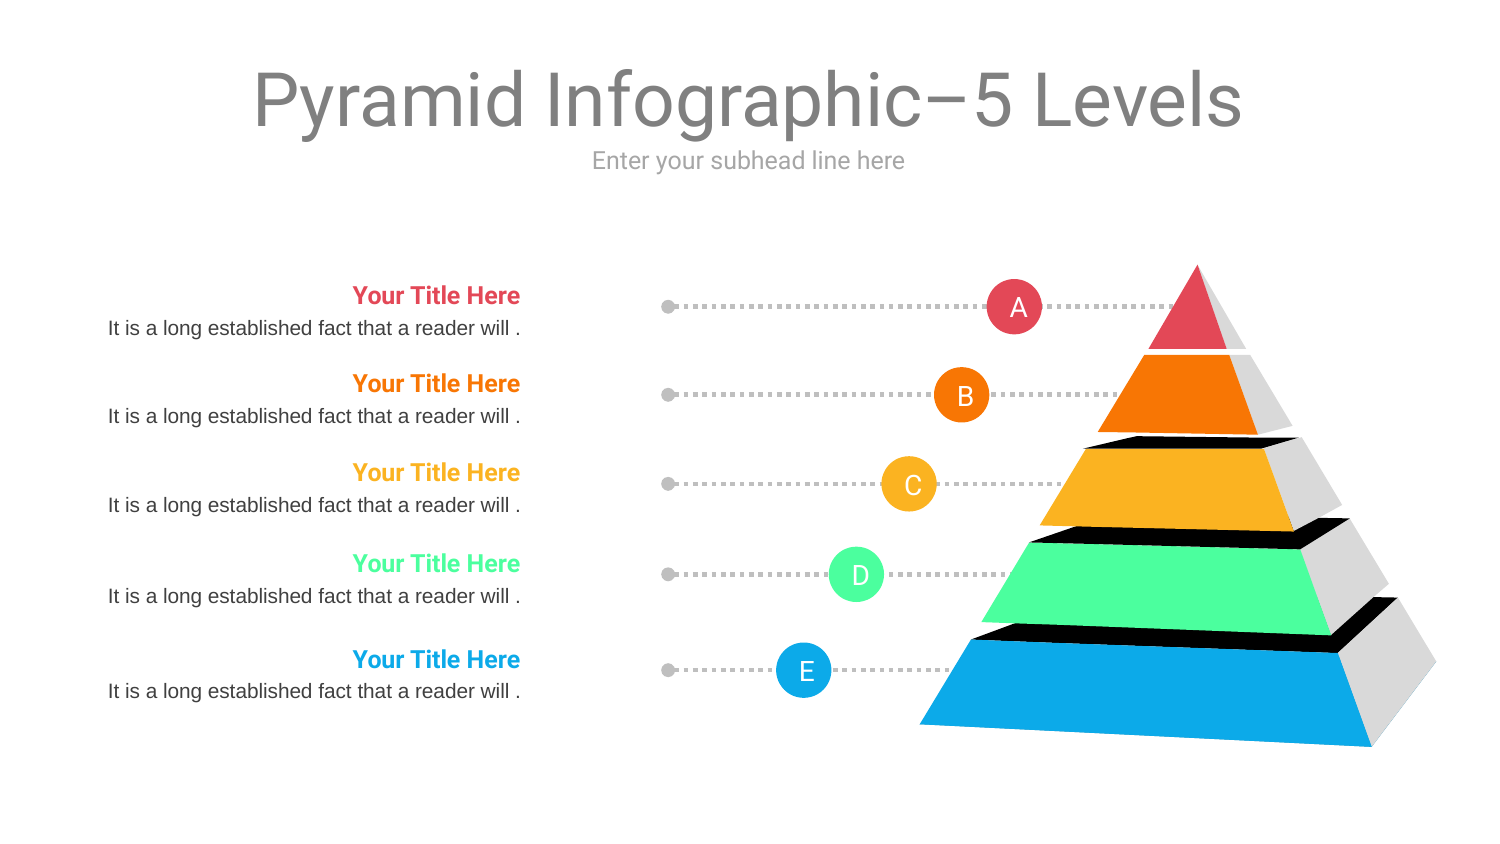

# Pyramid Infographic–5 Levels
Enter your subhead line here

Your Title Here
It is a long established fact that a reader will .
A
Your Title Here
It is a long established fact that a reader will .
B
Your Title Here
It is a long established fact that a reader will .
C
Your Title Here
It is a long established fact that a reader will .
D
Your Title Here
It is a long established fact that a reader will .
E